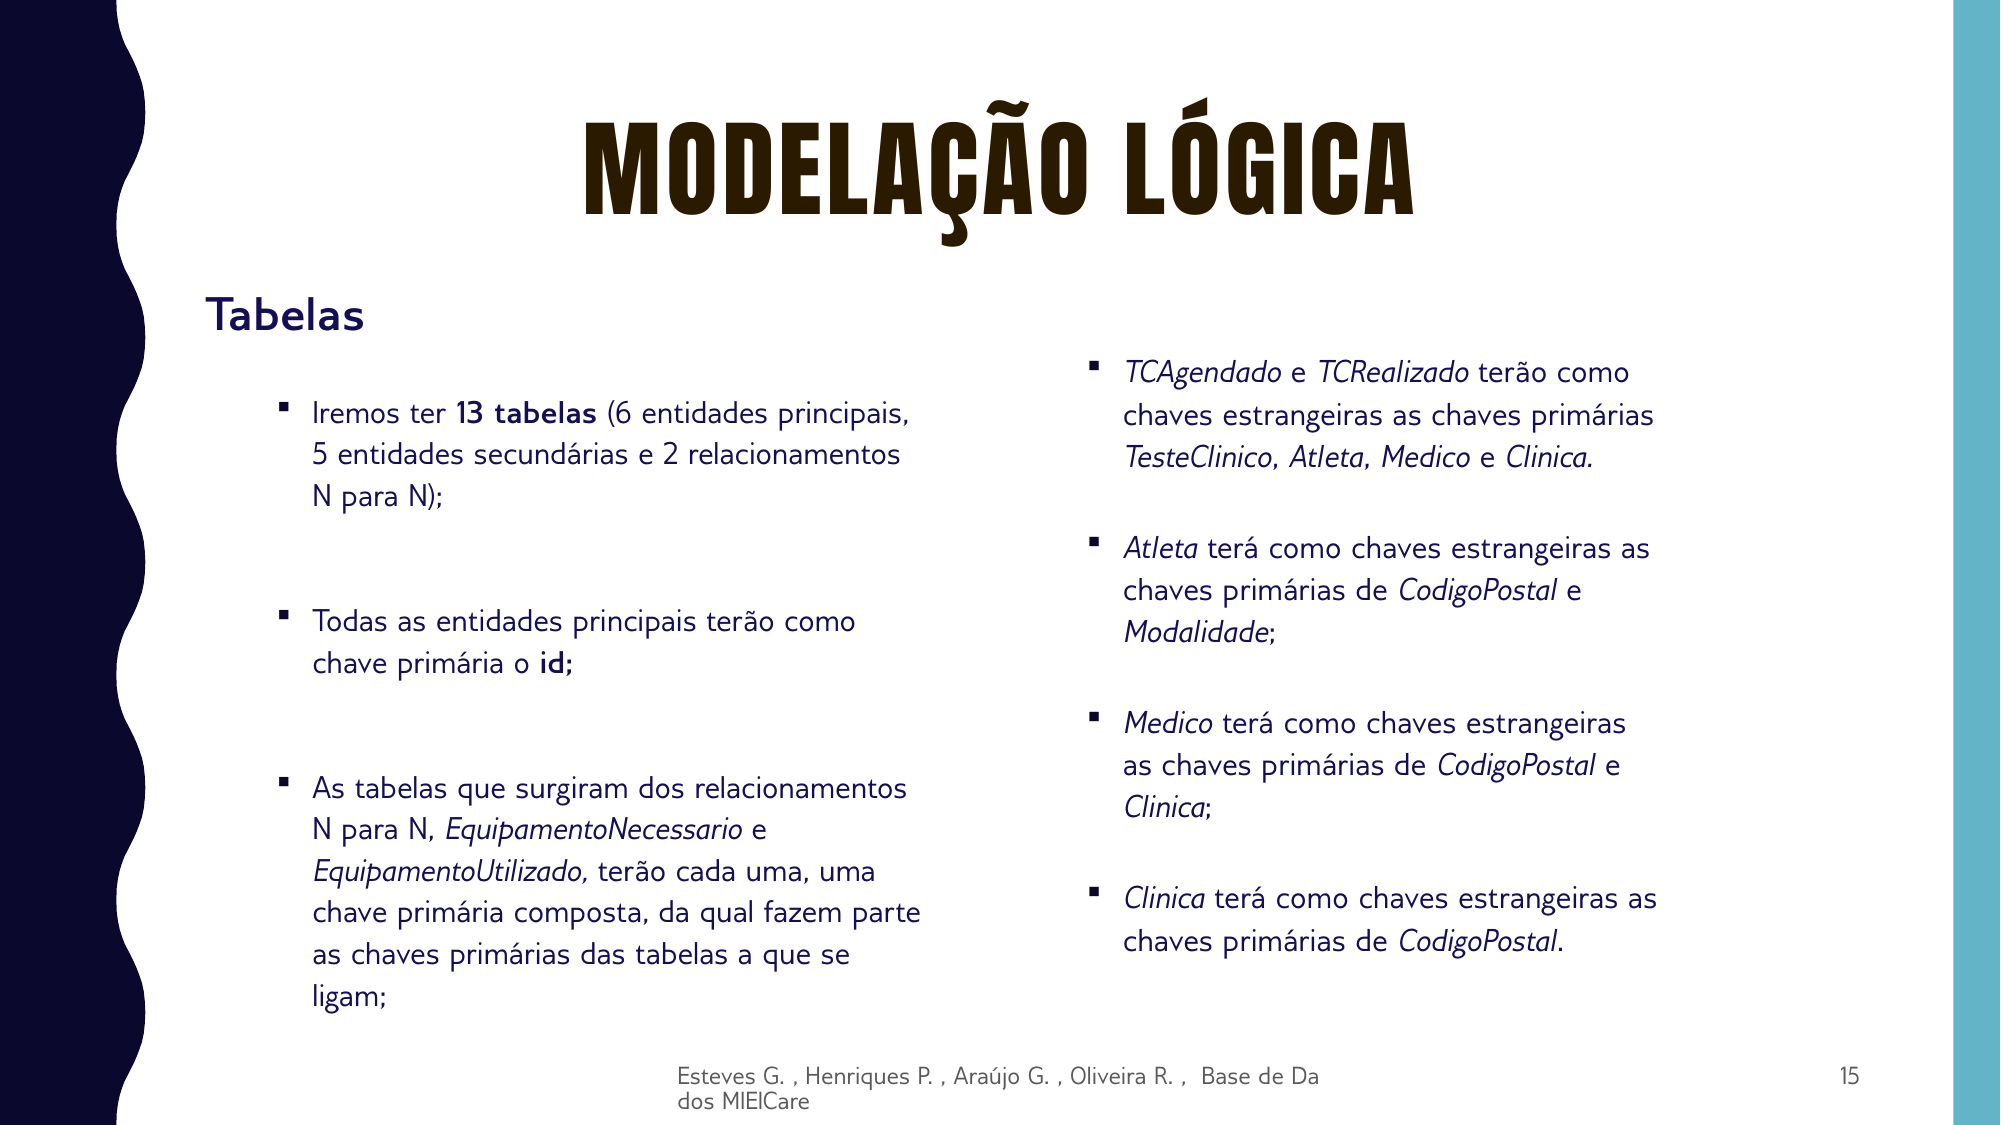

Modelação lógica

TCAgendado e TCRealizado terão como chaves estrangeiras as chaves primárias TesteClinico, Atleta, Medico e Clinica.

Atleta terá como chaves estrangeiras as chaves primárias de CodigoPostal e Modalidade;

Medico terá como chaves estrangeiras as chaves primárias de CodigoPostal e Clinica;

Clinica terá como chaves estrangeiras as chaves primárias de CodigoPostal.
Tabelas

Iremos ter 13 tabelas (6 entidades principais, 5 entidades secundárias e 2 relacionamentos N para N);

Todas as entidades principais terão como chave primária o id;

As tabelas que surgiram dos relacionamentos N para N, EquipamentoNecessario e EquipamentoUtilizado, terão cada uma, uma chave primária composta, da qual fazem parte as chaves primárias das tabelas a que se ligam;

Esteves G. , Henriques P. , Araújo G. , Oliveira R. ,  Base de Dados MIEICare
15